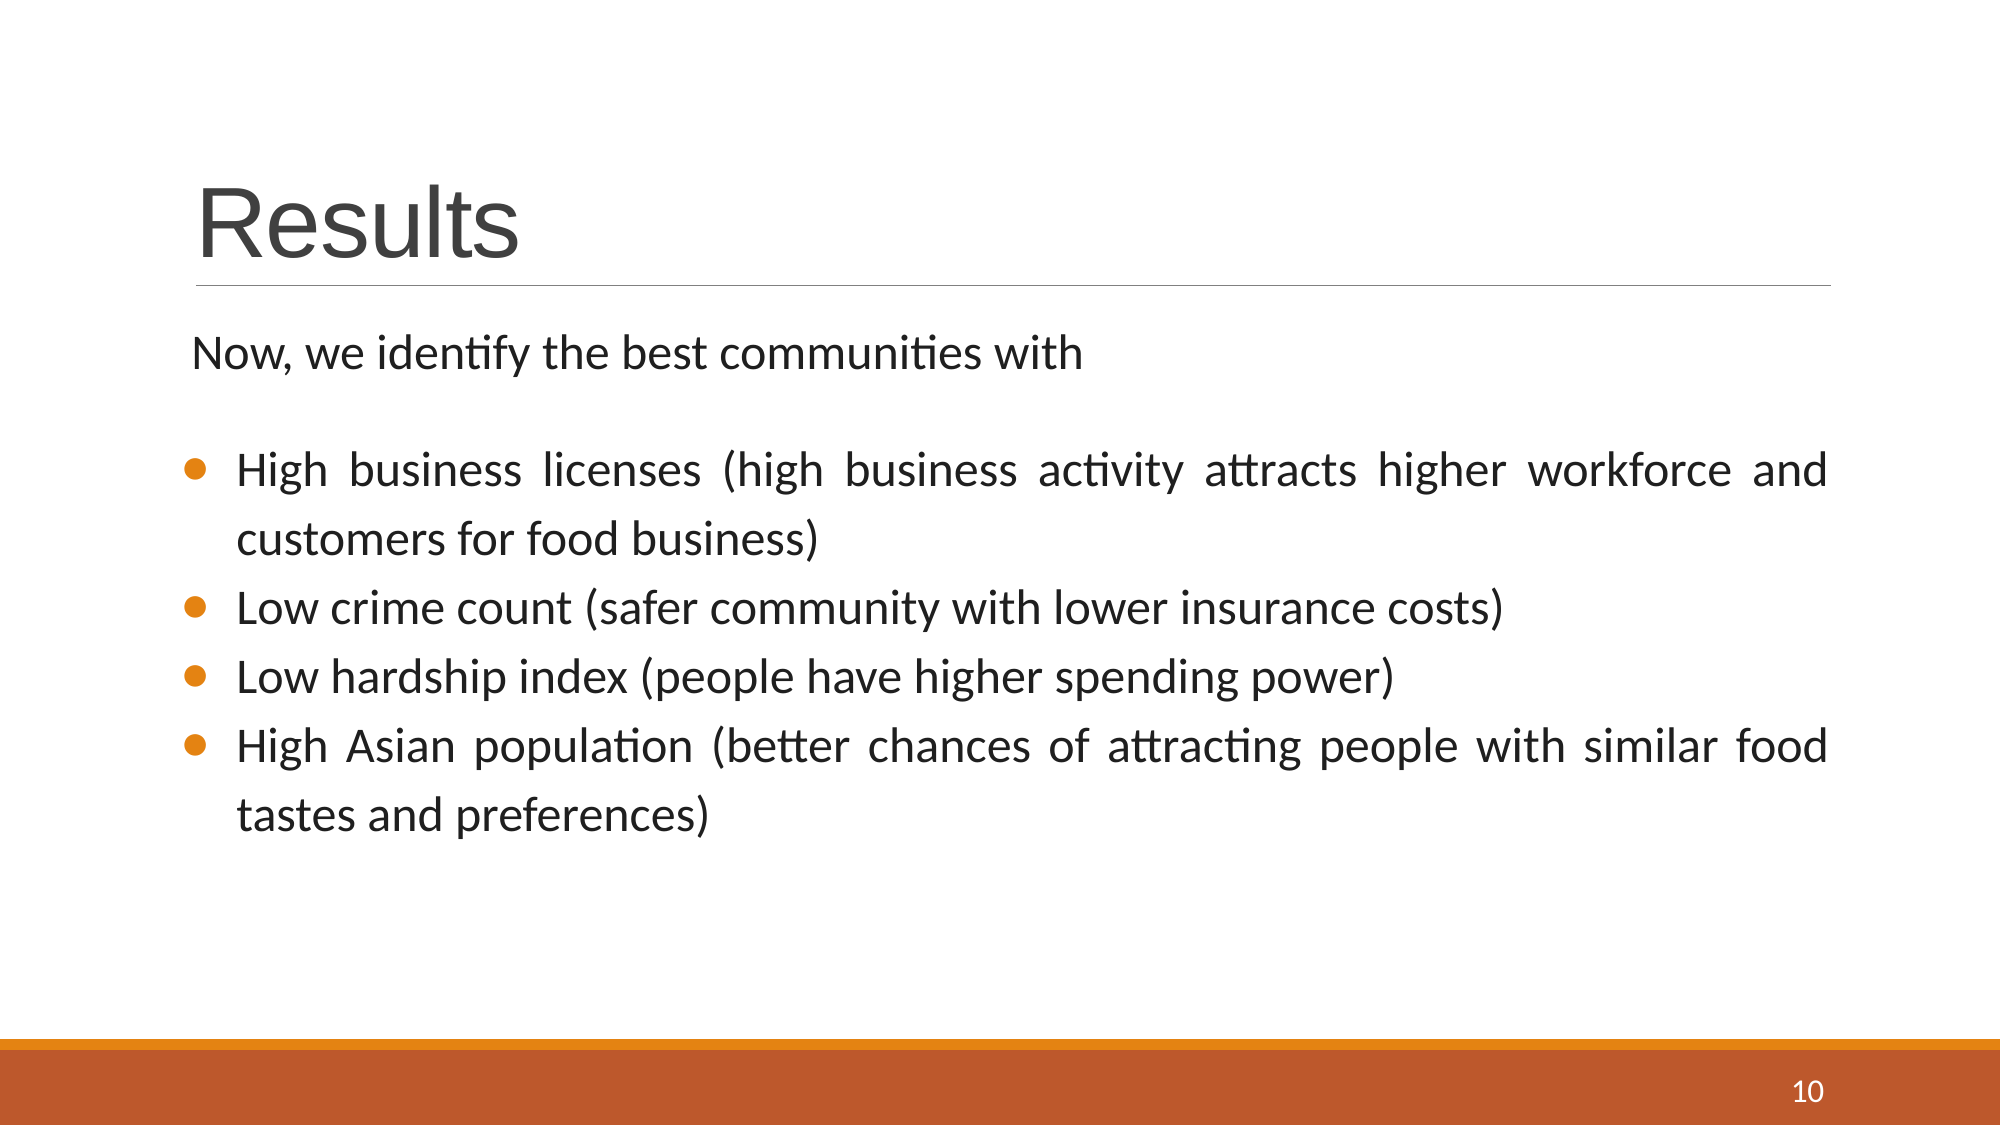

# Results
Now, we identify the best communities with
High business licenses (high business activity attracts higher workforce and customers for food business)
Low crime count (safer community with lower insurance costs)
Low hardship index (people have higher spending power)
High Asian population (better chances of attracting people with similar food tastes and preferences)
10